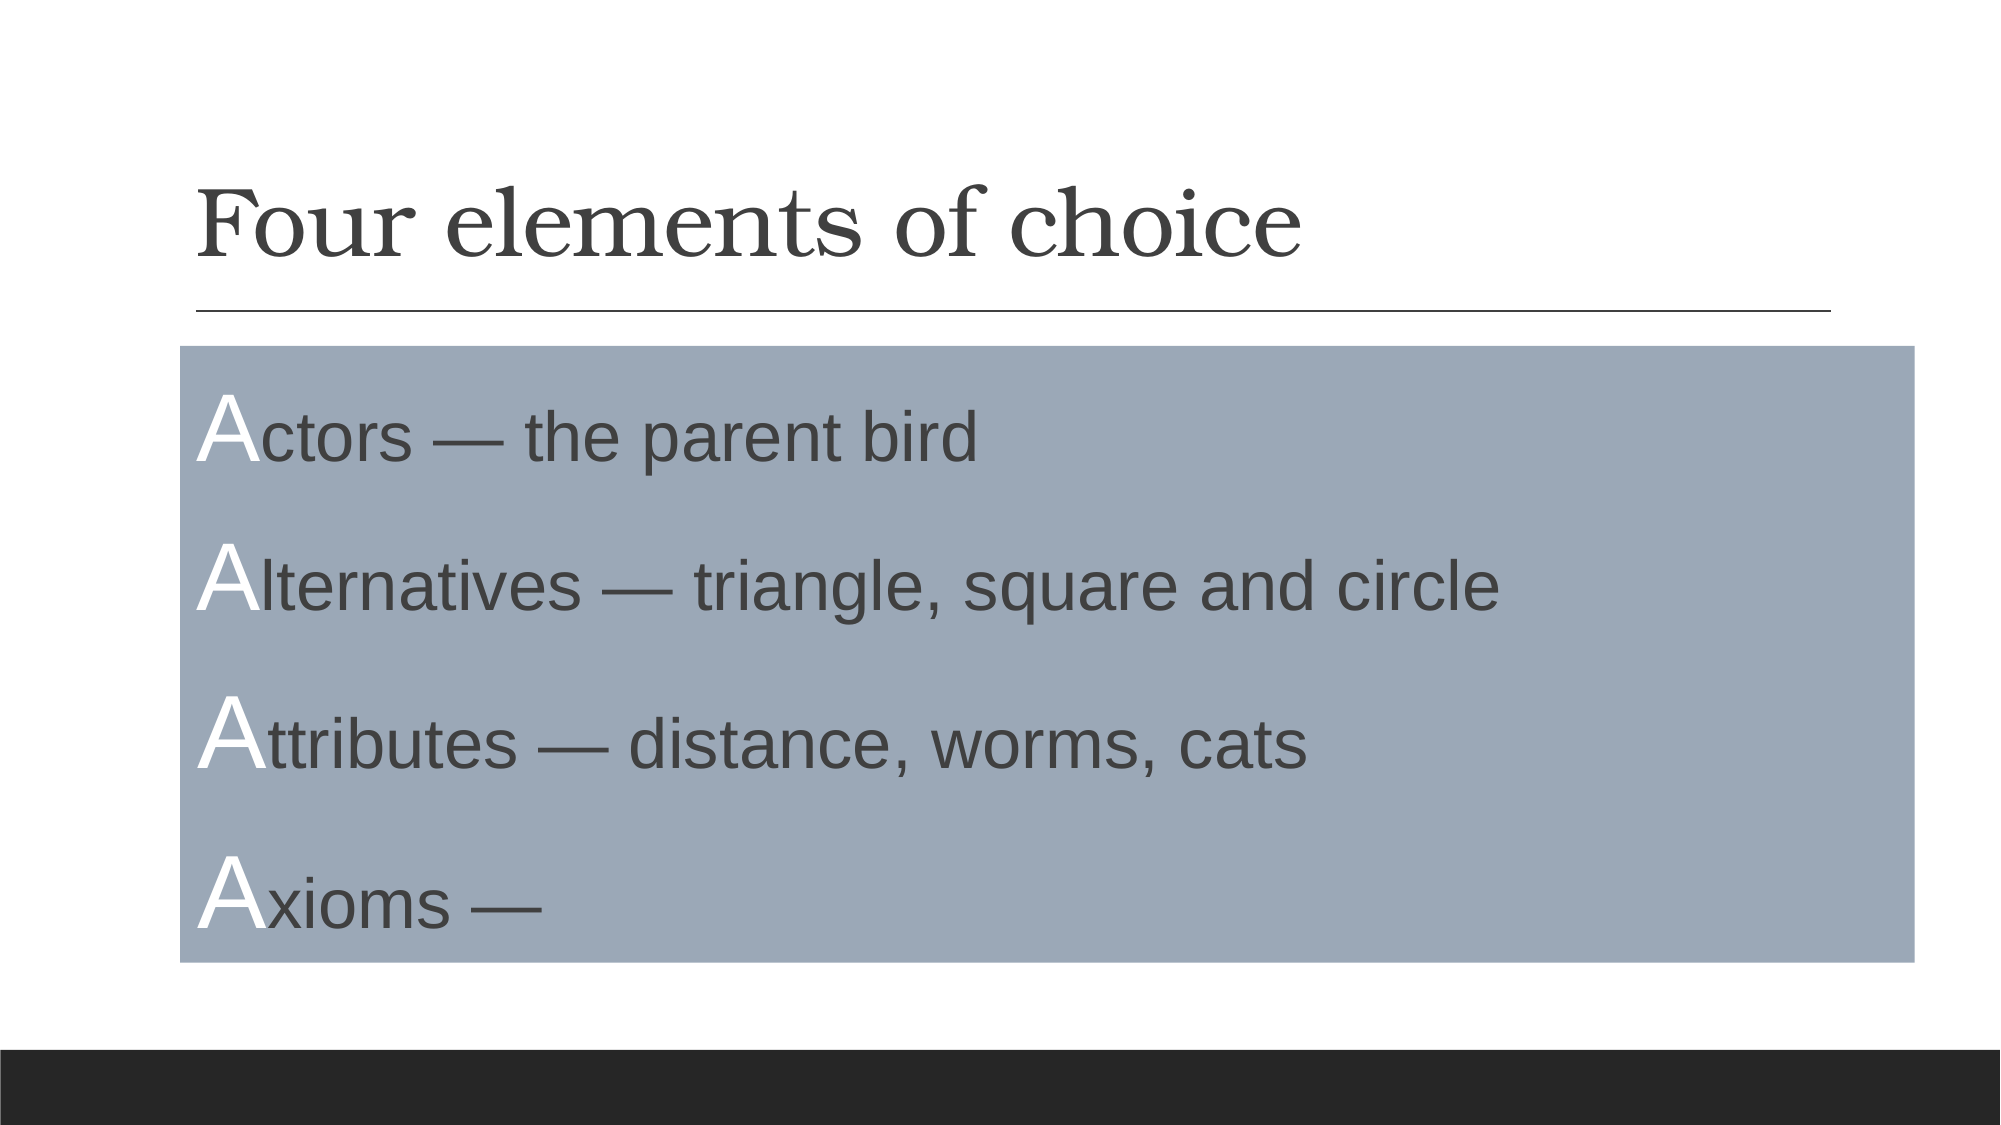

# Four elements of choice
Actors — the parent bird
Alternatives — triangle, square and circle
Attributes — distance, worms, cats
Axioms —